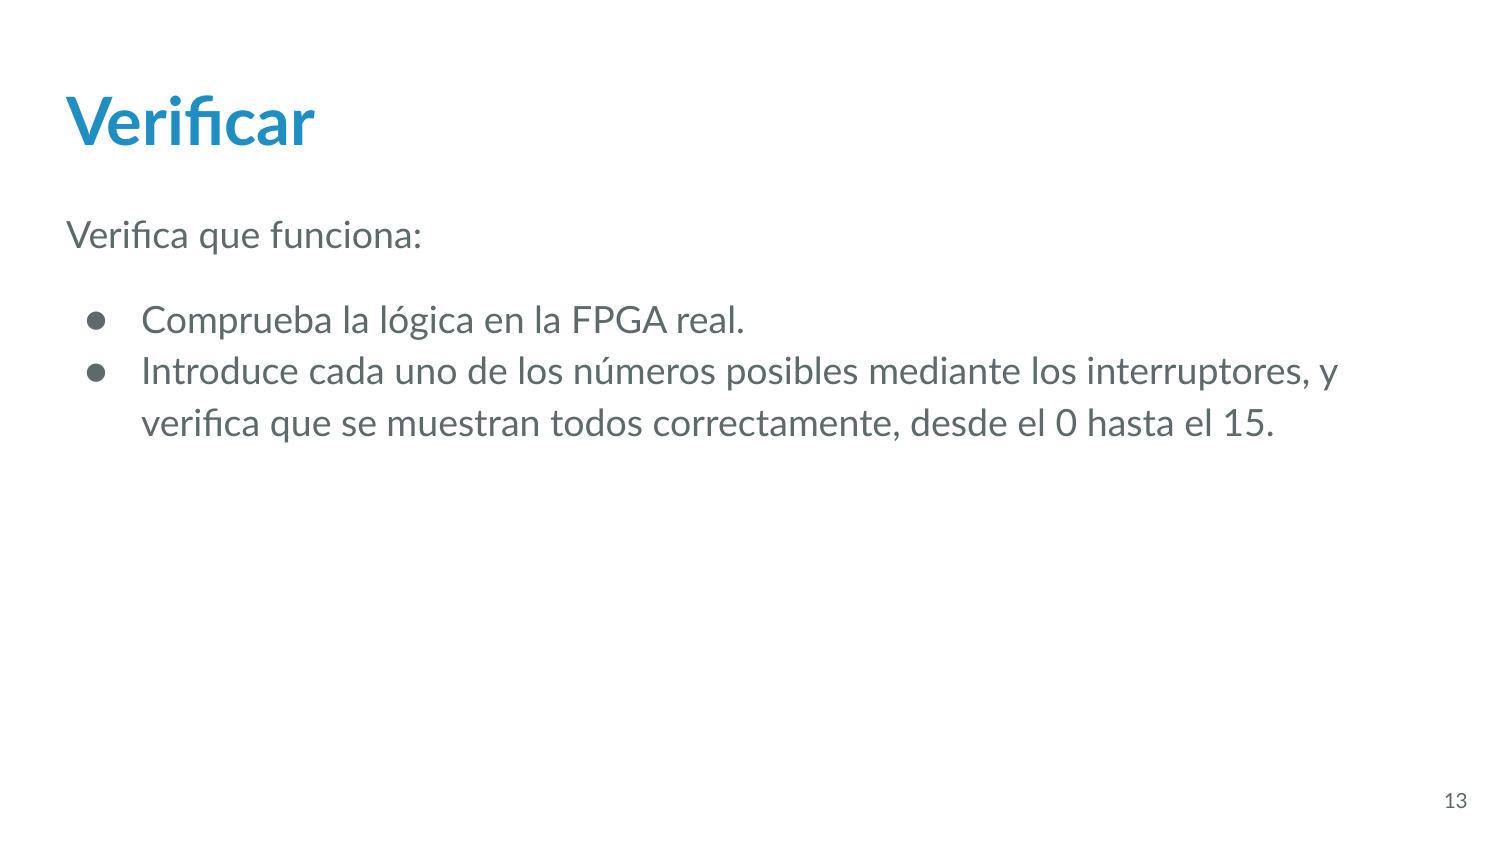

# Verificar
Verifica que funciona:
Comprueba la lógica en la FPGA real.
Introduce cada uno de los números posibles mediante los interruptores, y verifica que se muestran todos correctamente, desde el 0 hasta el 15.
13